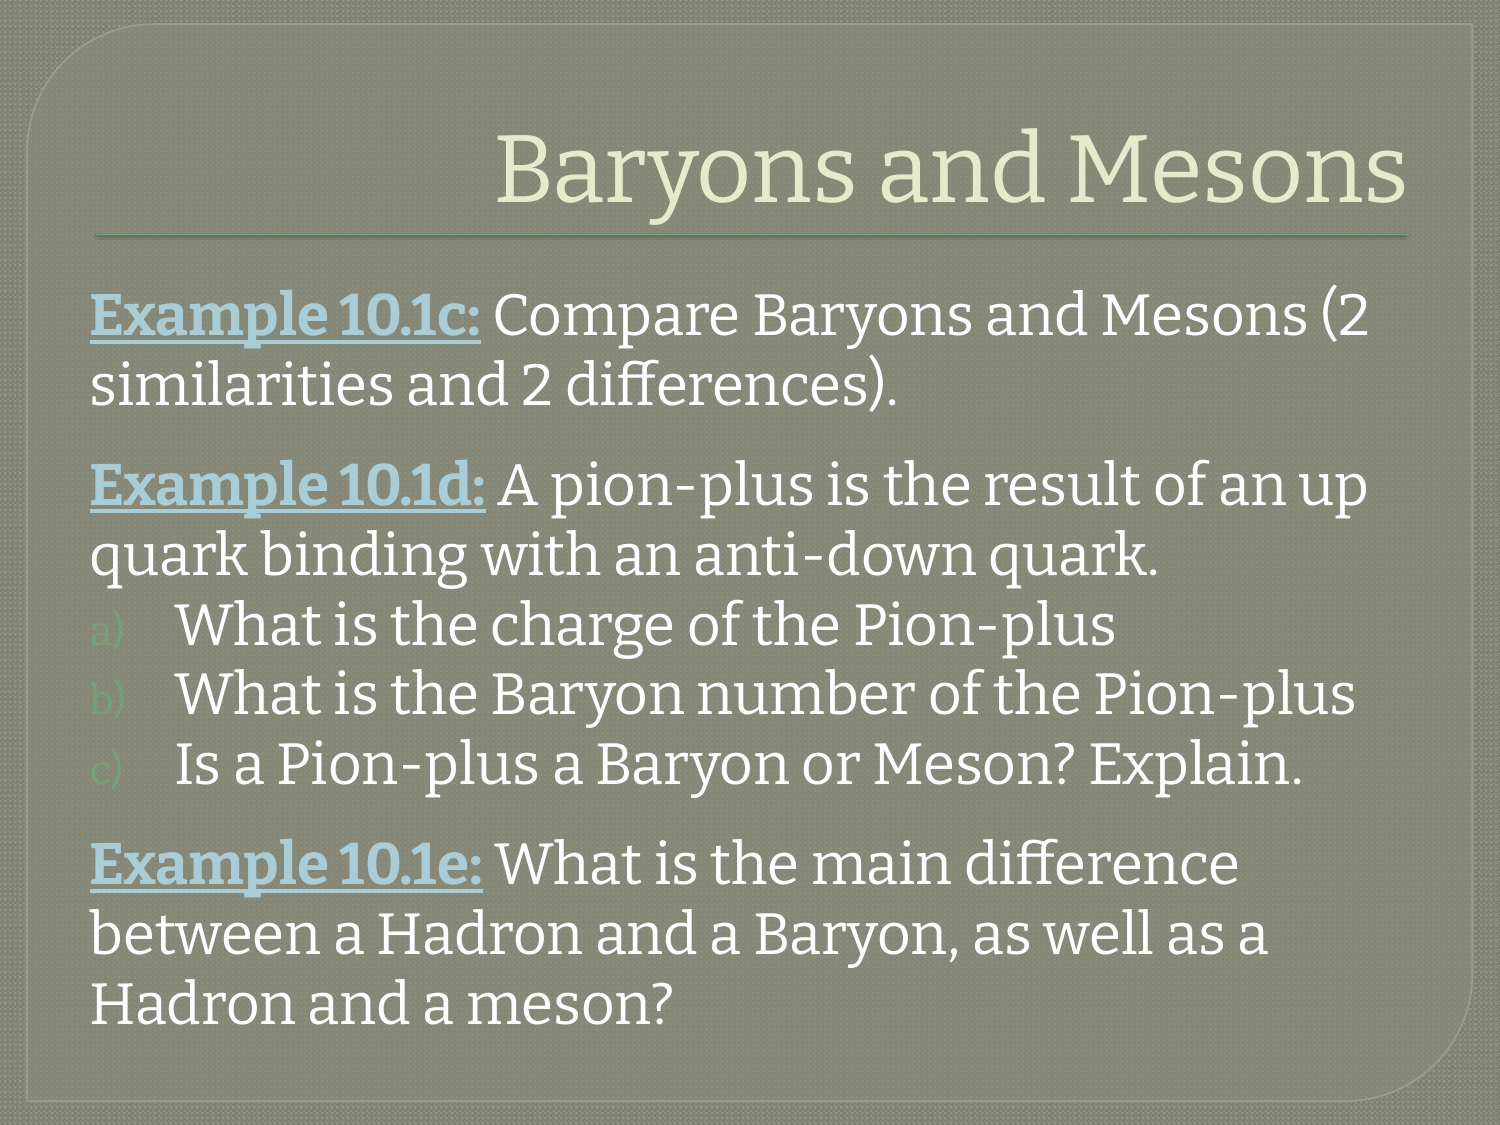

# Baryons and Mesons
Example 10.1c: Compare Baryons and Mesons (2 similarities and 2 differences).

Example 10.1d: A pion-plus is the result of an up quark binding with an anti-down quark.
What is the charge of the Pion-plus
What is the Baryon number of the Pion-plus
Is a Pion-plus a Baryon or Meson? Explain.

Example 10.1e: What is the main difference between a Hadron and a Baryon, as well as a Hadron and a meson?